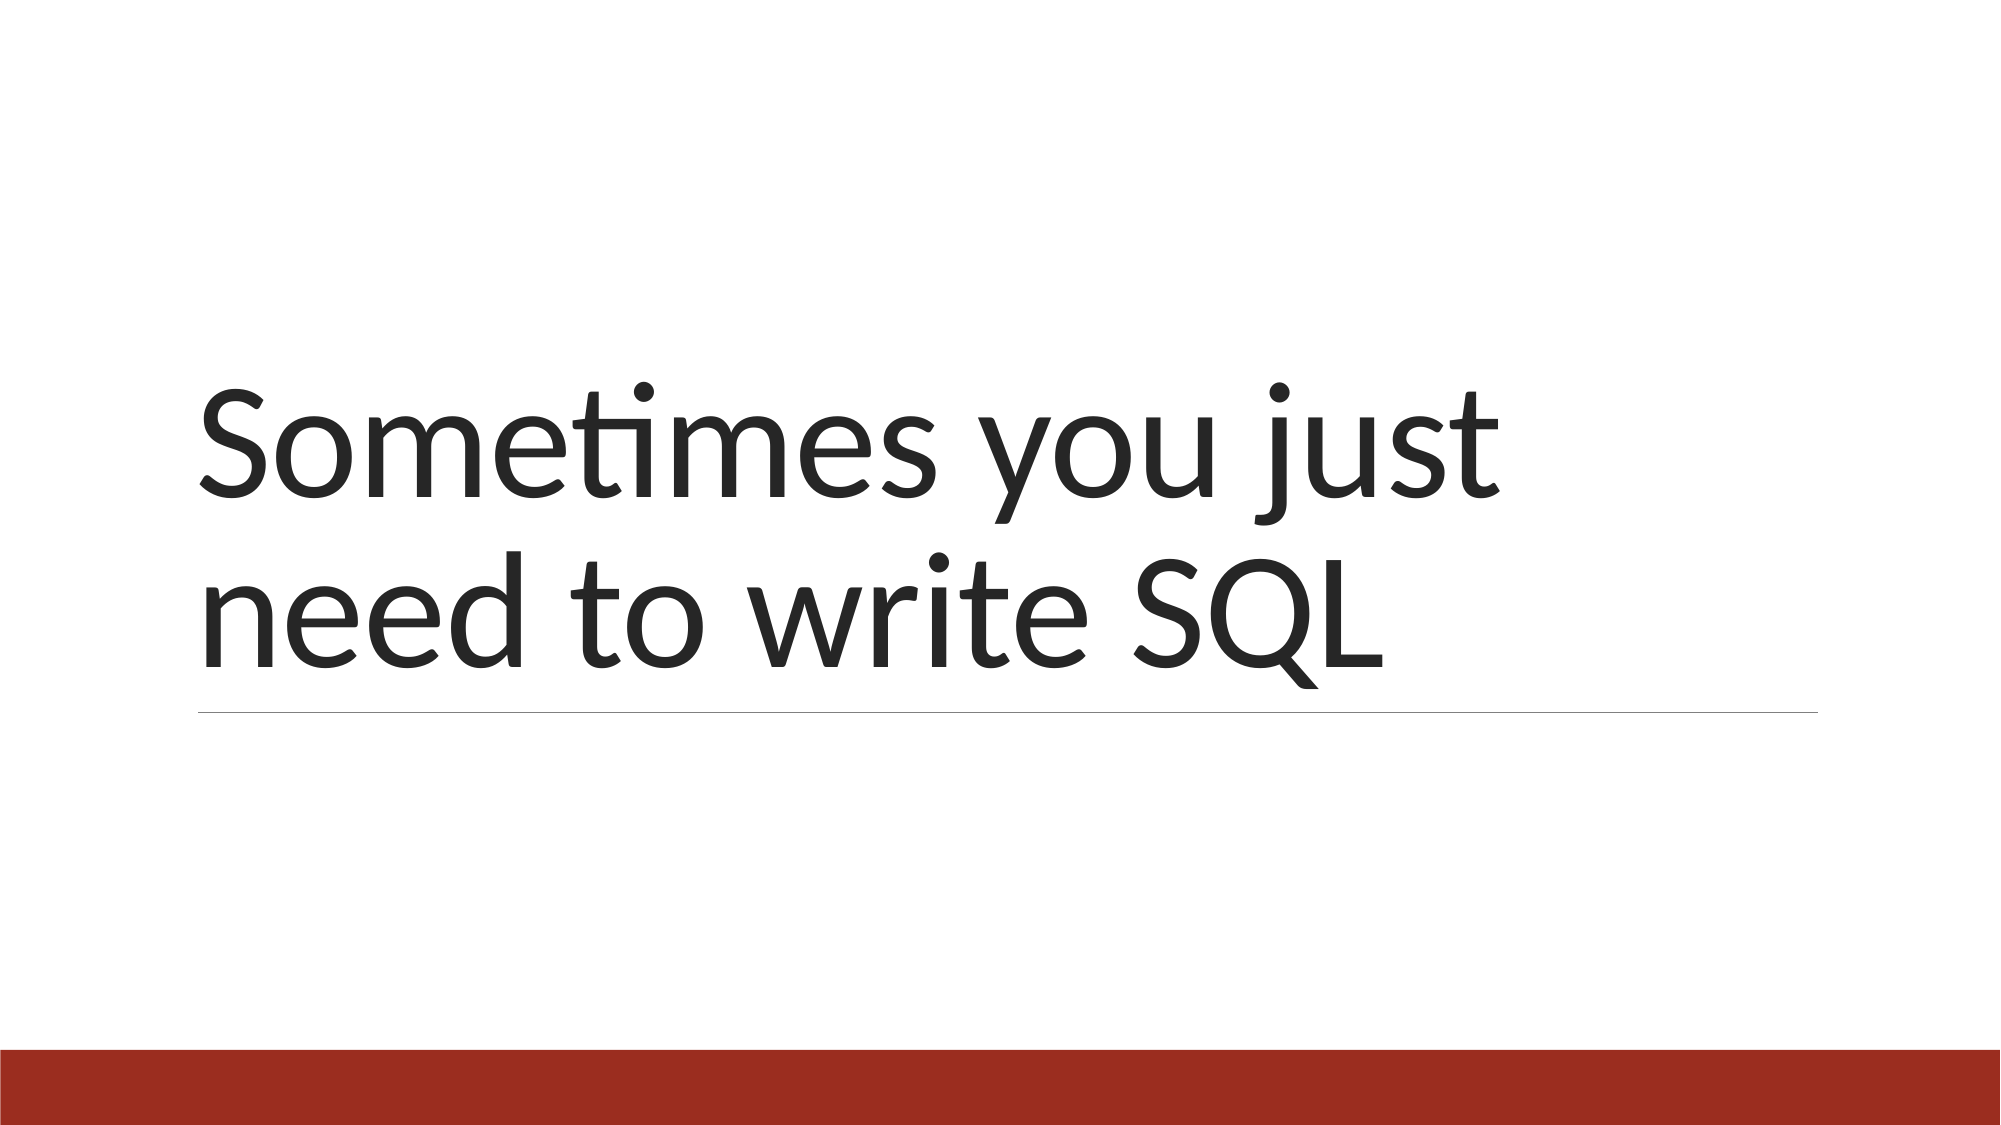

# Sometimes you just need to write SQL